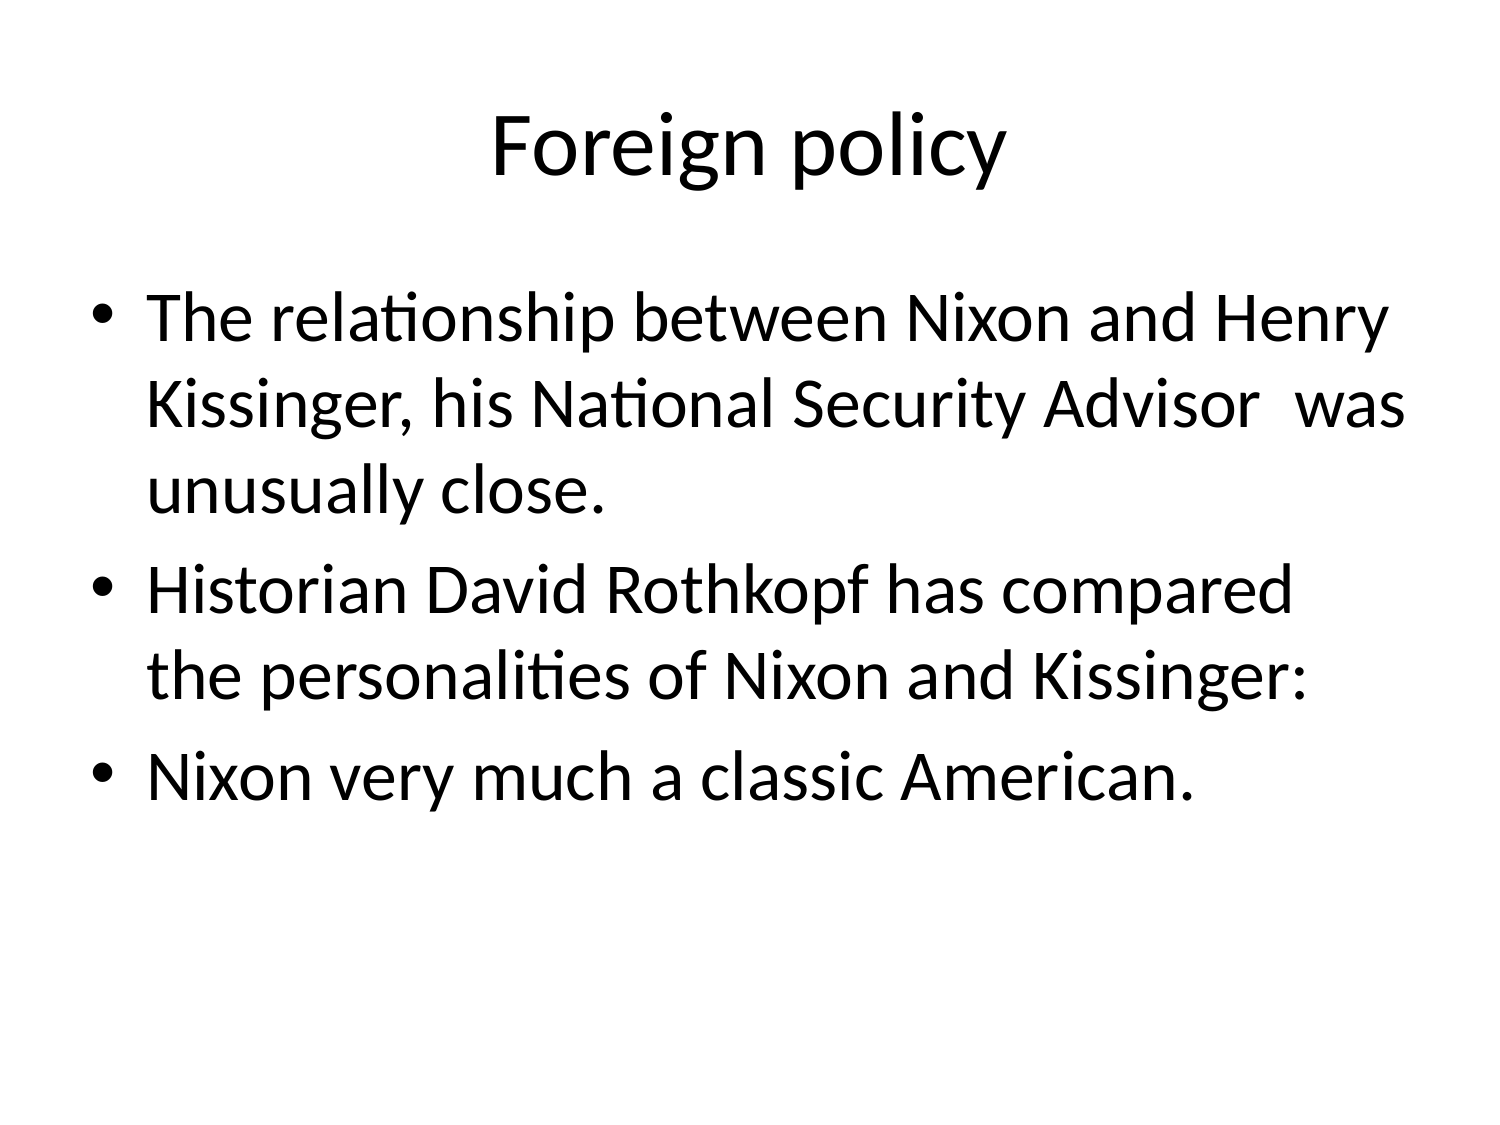

# Foreign policy
The relationship between Nixon and Henry Kissinger, his National Security Advisor  was unusually close.
Historian David Rothkopf has compared the personalities of Nixon and Kissinger:
Nixon very much a classic American.